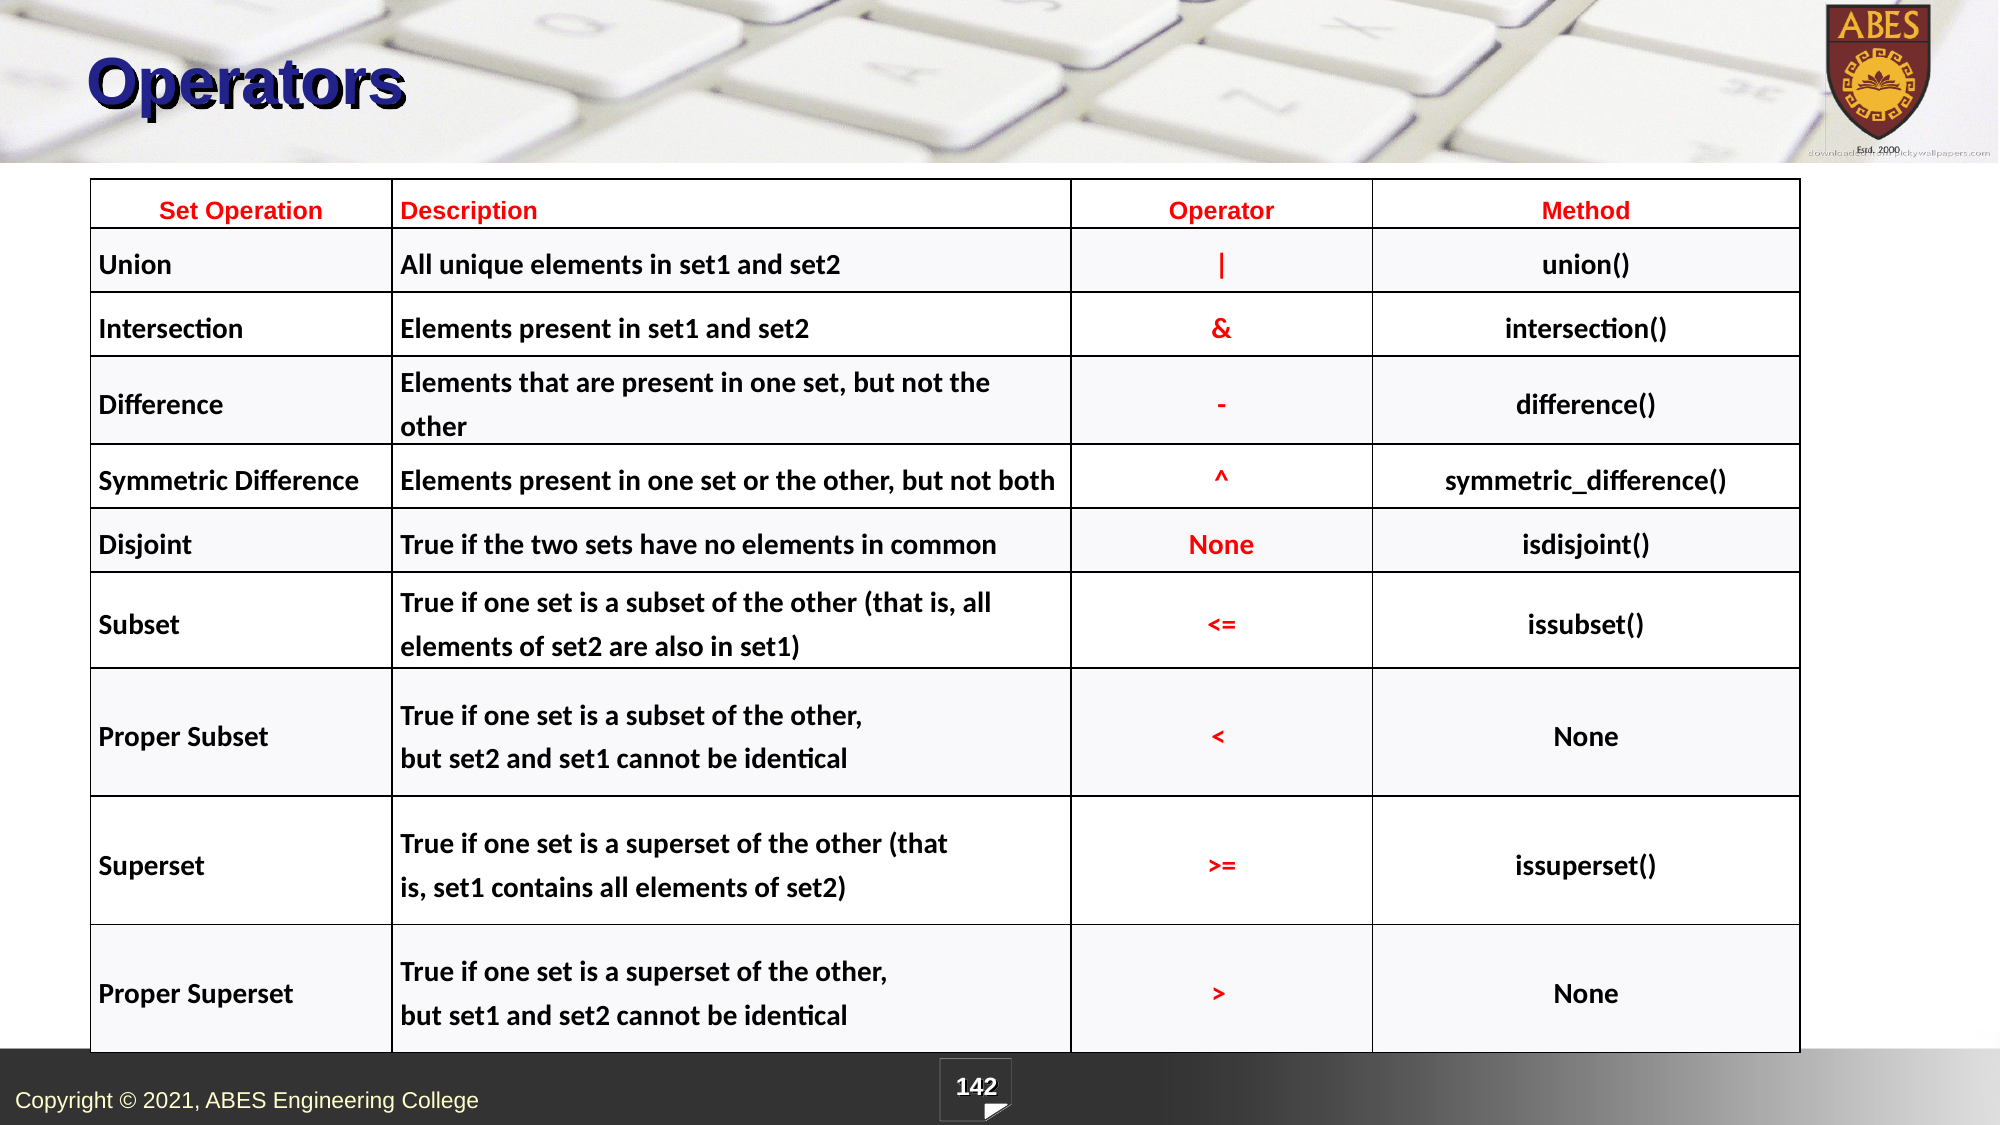

# Operators

| Set Operation | Description | Operator | Method |
| --- | --- | --- | --- |
| Union | All unique elements in set1 and set2 | | | union() |
| Intersection | Elements present in set1 and set2 | & | intersection() |
| Difference | Elements that are present in one set, but not the other | - | difference() |
| Symmetric Difference | Elements present in one set or the other, but not both | ^ | symmetric\_difference() |
| Disjoint | True if the two sets have no elements in common | None | isdisjoint() |
| Subset | True if one set is a subset of the other (that is, all elements of set2 are also in set1) | <= | issubset() |
| Proper Subset | True if one set is a subset of the other, but set2 and set1 cannot be identical | < | None |
| Superset | True if one set is a superset of the other (that is, set1 contains all elements of set2) | >= | issuperset() |
| Proper Superset | True if one set is a superset of the other, but set1 and set2 cannot be identical | > | None |
142